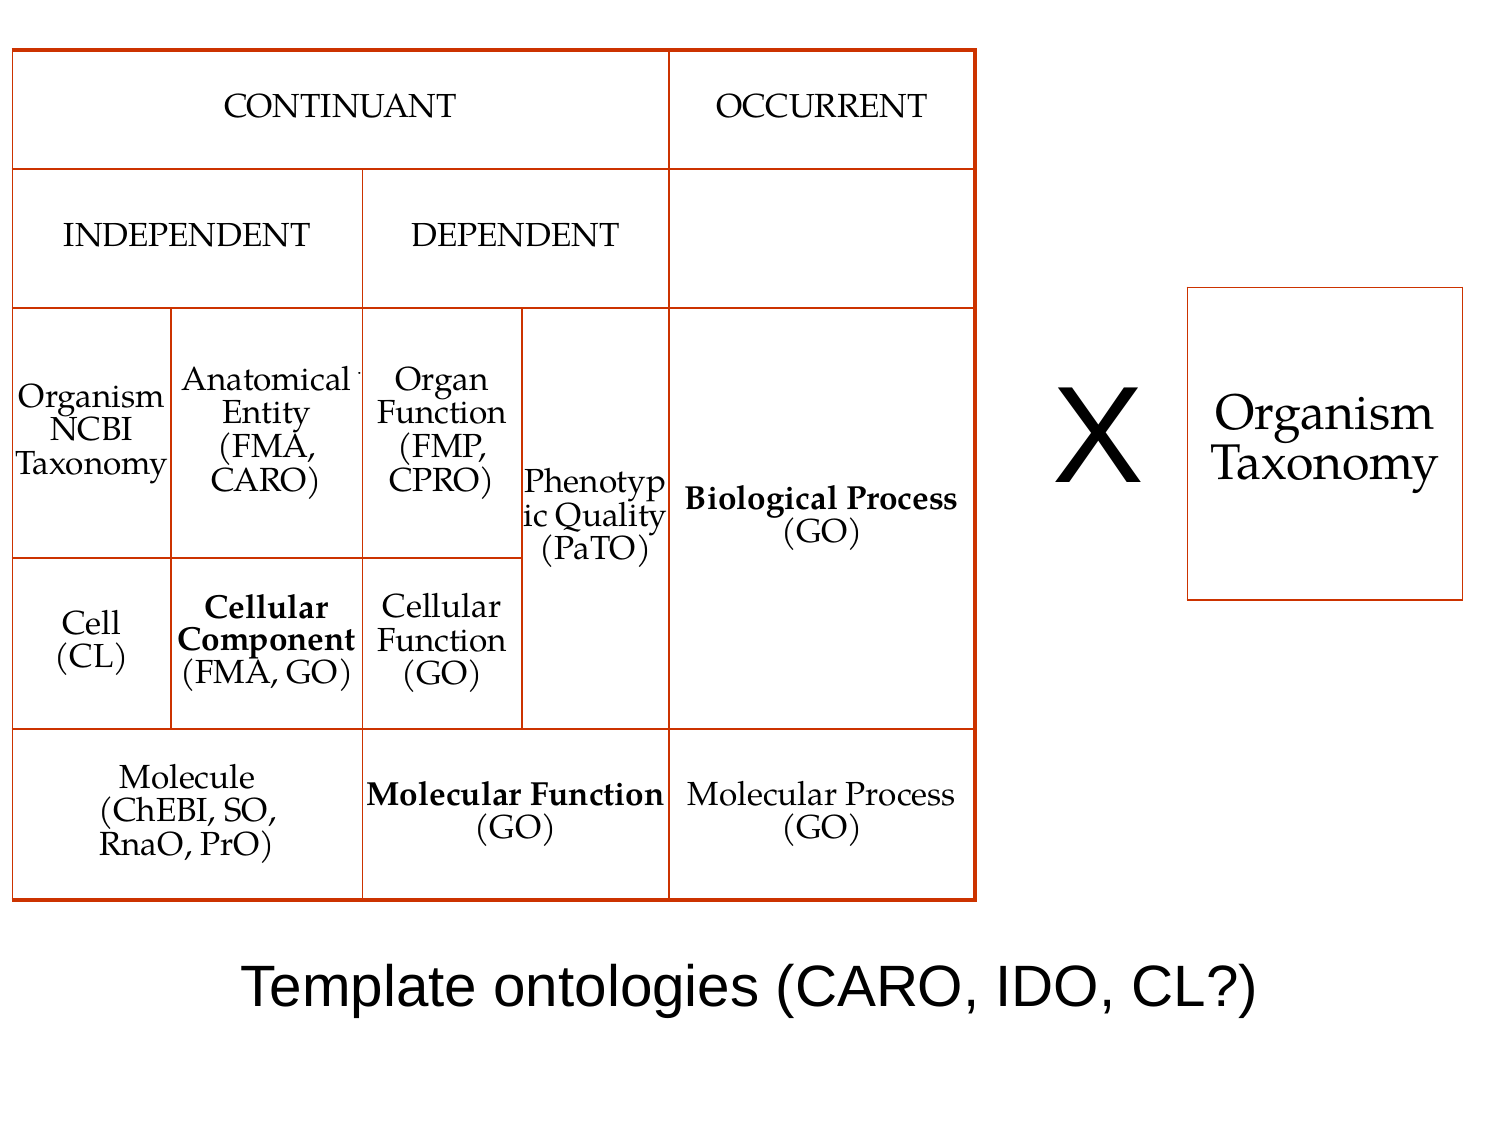

| CONTINUANT |  |  |  | OCCURRENT |
| --- | --- | --- | --- | --- |
| INDEPENDENT |  | DEPENDENT |  |  |
| Organism NCBI Taxonomy | Anatomical Entity (FMA, CARO) | Organ Function (FMP, CPRO) | Phenotypic Quality (PaTO) | Biological Process (GO) |
| Cell (CL) | Cellular Component (FMA, GO) | Cellular Function (GO) |  |  |
| Molecule (ChEBI, SO, RnaO, PrO) |  | Molecular Function (GO) |  | Molecular Process (GO) |
| Organism Taxonomy |
| --- |
X

Template ontologies (CARO, IDO, CL?)
85